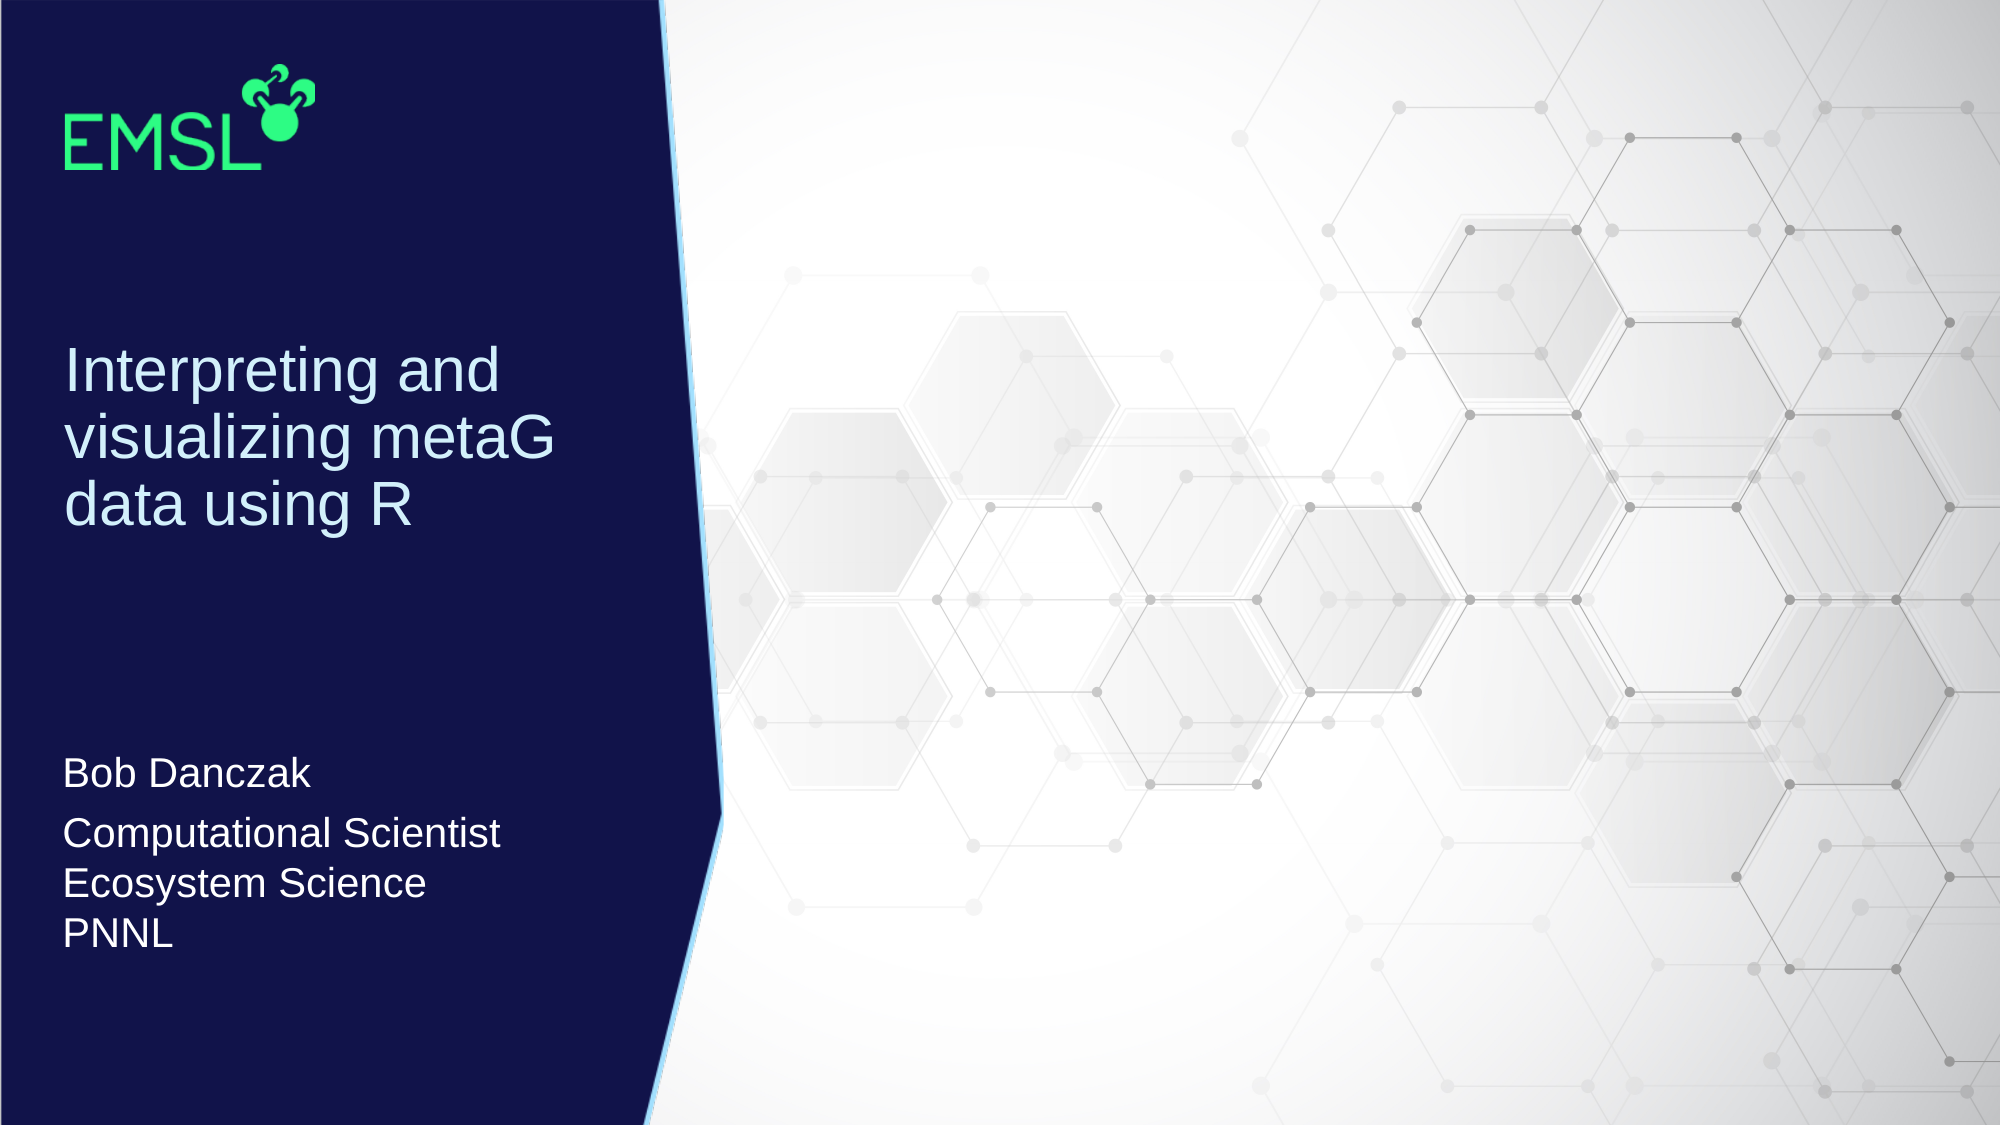

# Interpreting and visualizing metaG data using R
Bob Danczak
Computational Scientist
Ecosystem Science
PNNL